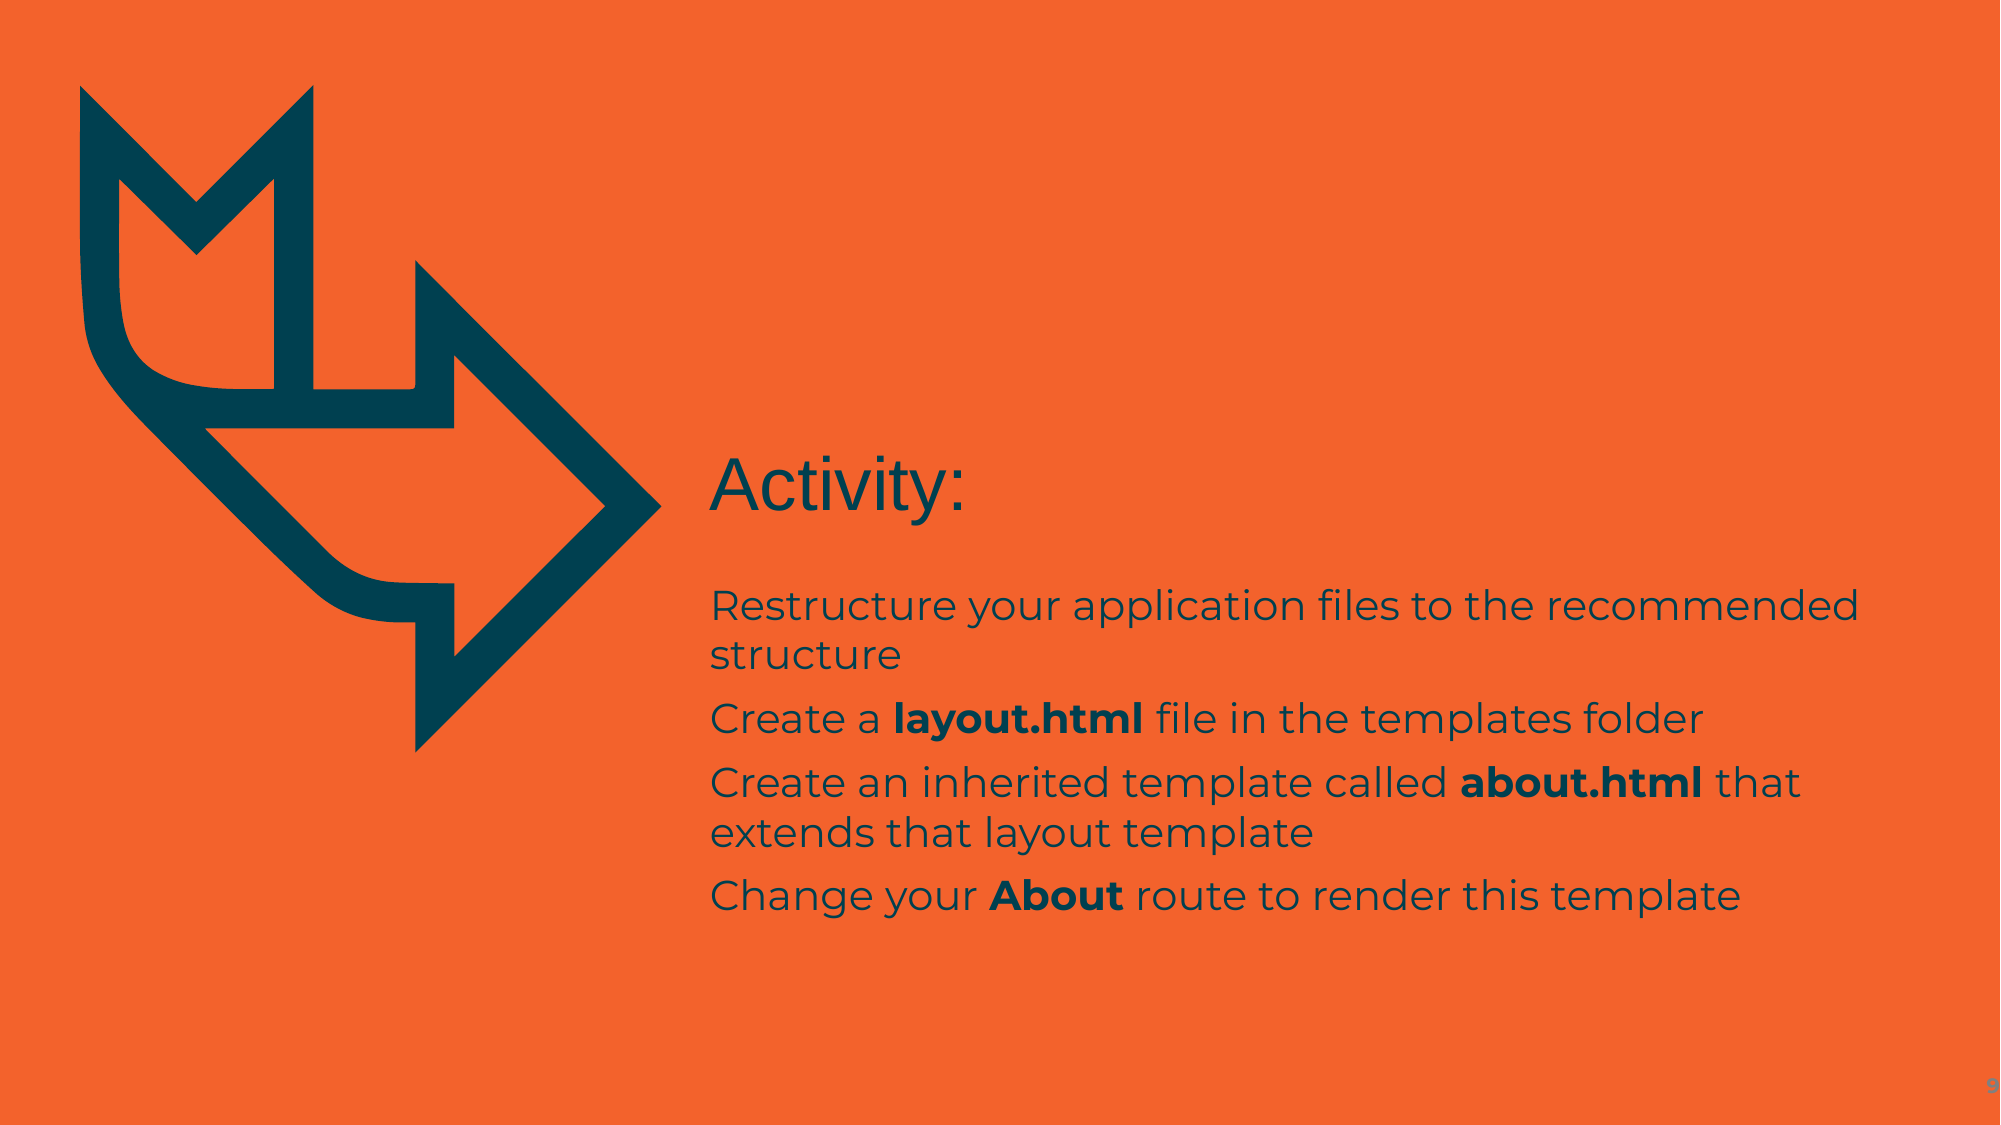

# Activity:
Restructure your application files to the recommended structure
Create a layout.html file in the templates folder
Create an inherited template called about.html that extends that layout template
Change your About route to render this template
9